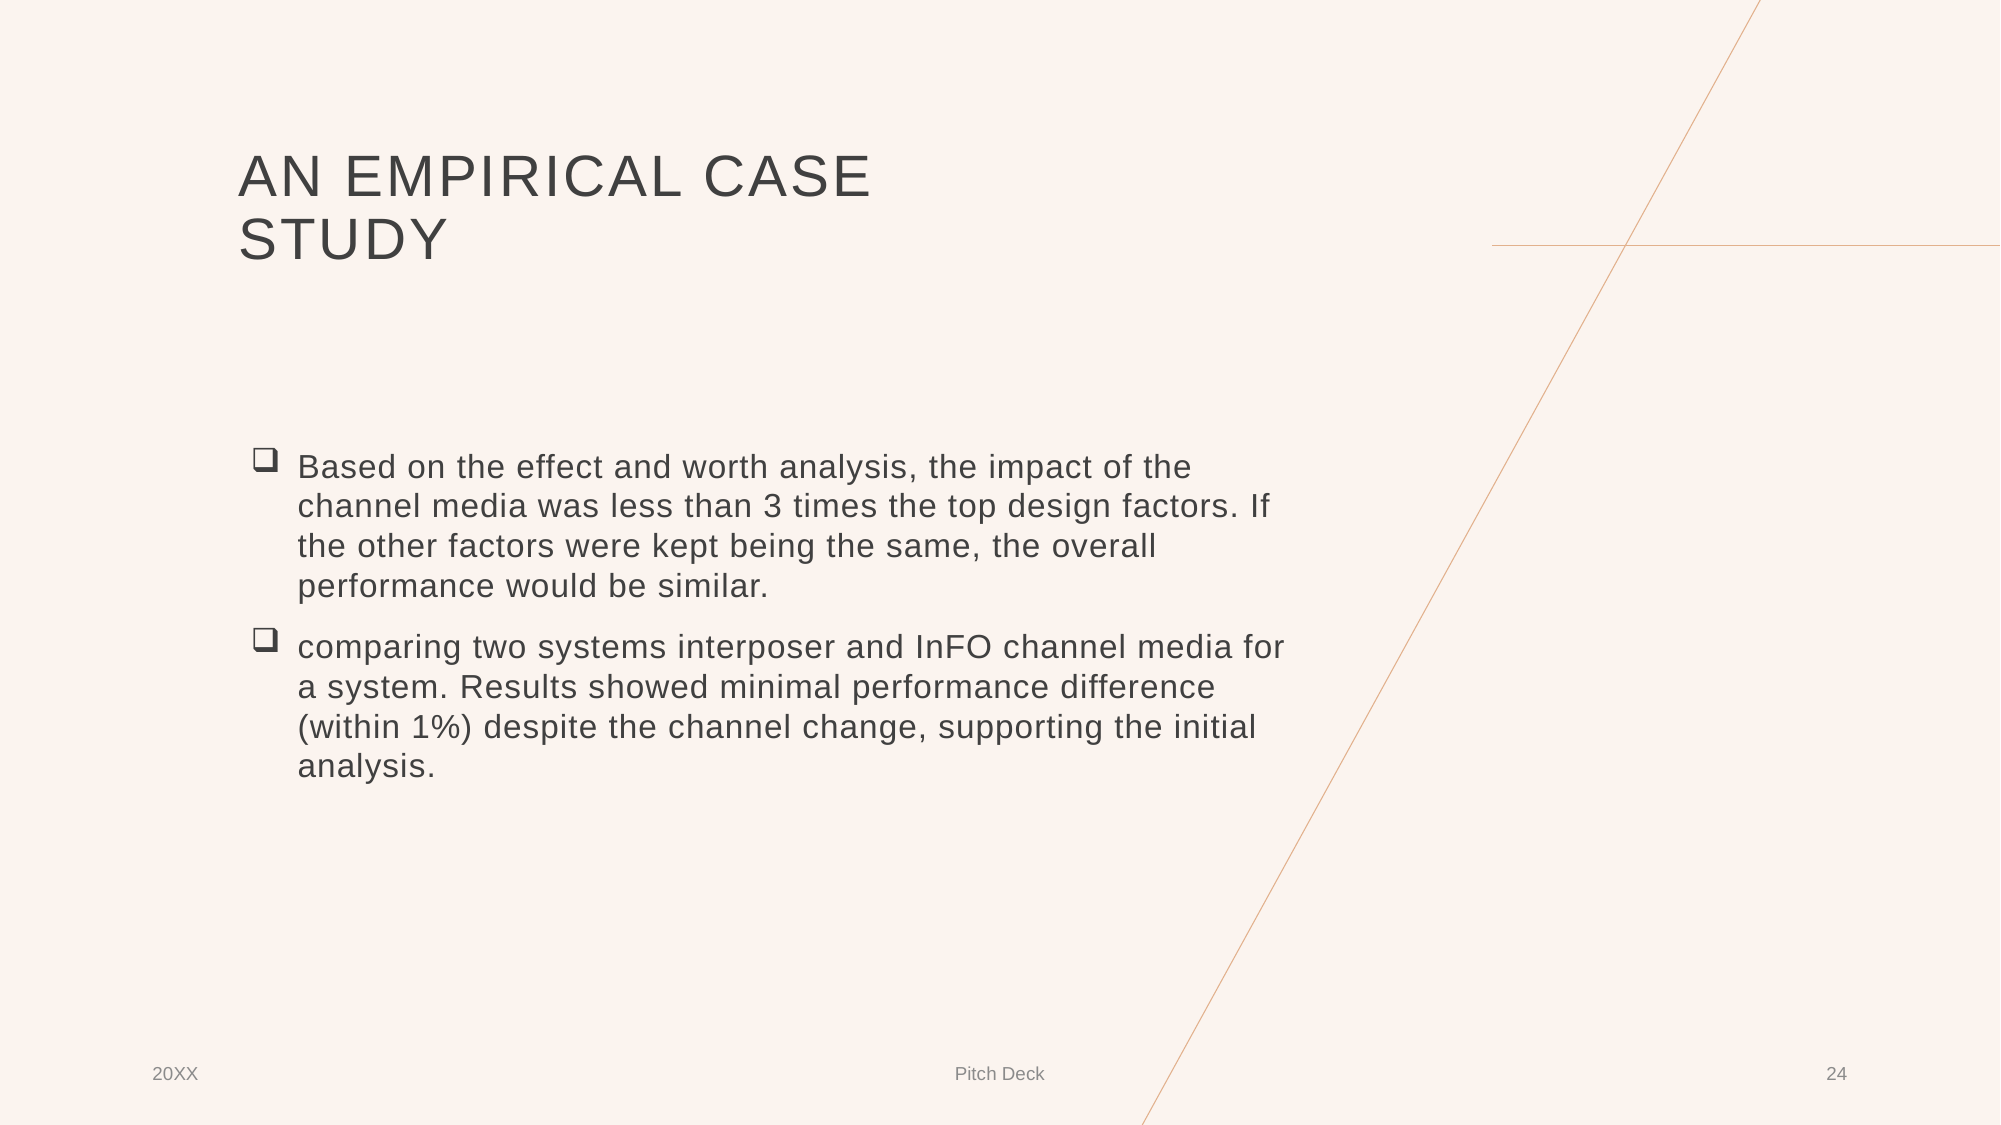

# An Empirical Case Study
Based on the effect and worth analysis, the impact of the channel media was less than 3 times the top design factors. If the other factors were kept being the same, the overall performance would be similar.
comparing two systems interposer and InFO channel media for a system. Results showed minimal performance difference (within 1%) despite the channel change, supporting the initial analysis.
20XX
Pitch Deck
24